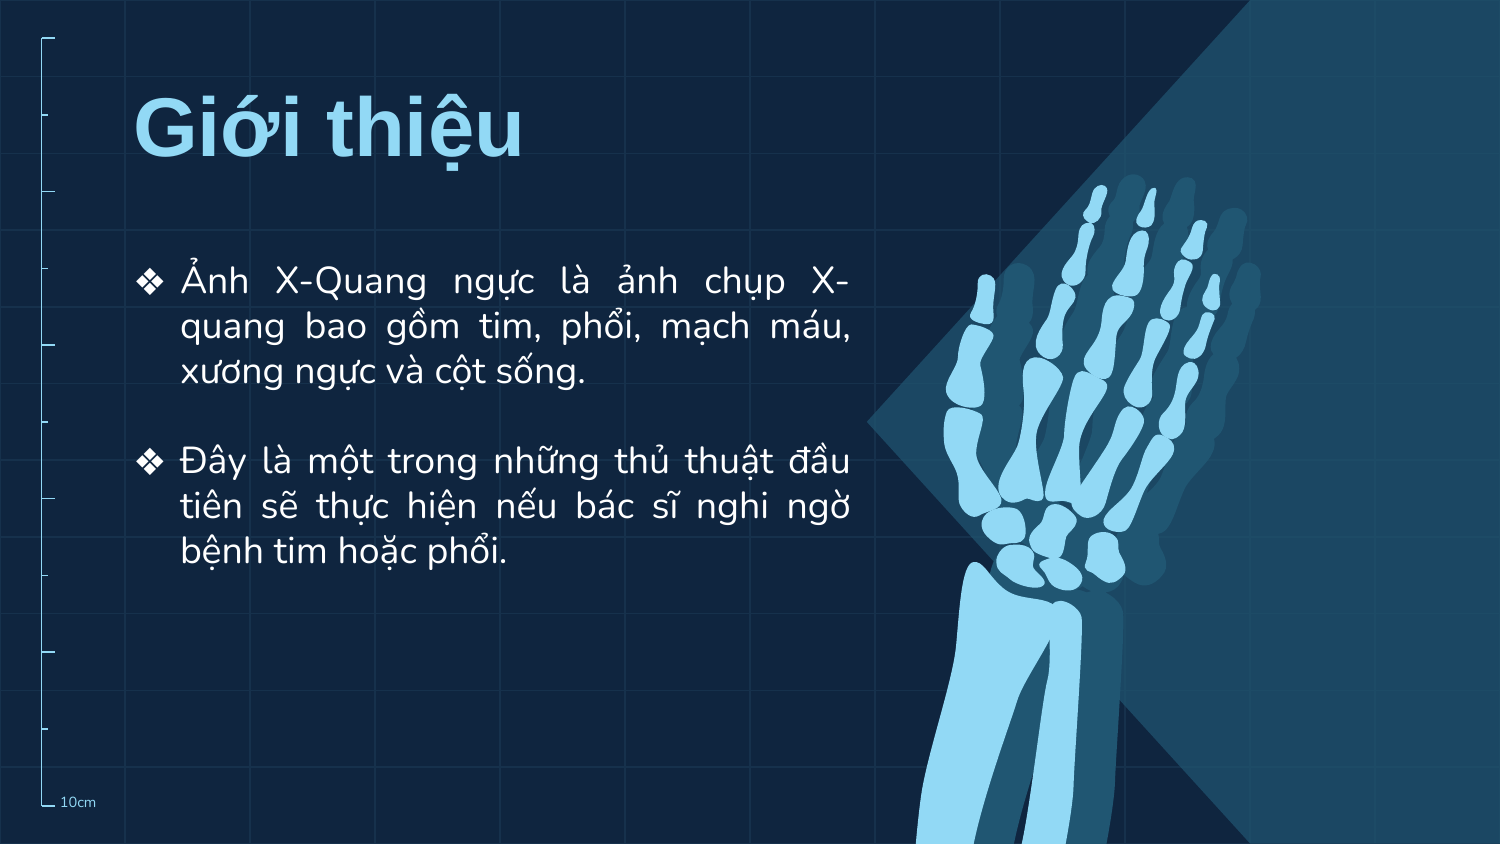

# Giới thiệu

Ảnh X-Quang ngực là ảnh chụp X-quang bao gồm tim, phổi, mạch máu, xương ngực và cột sống.

Đây là một trong những thủ thuật đầu tiên sẽ thực hiện nếu bác sĩ nghi ngờ bệnh tim hoặc phổi.